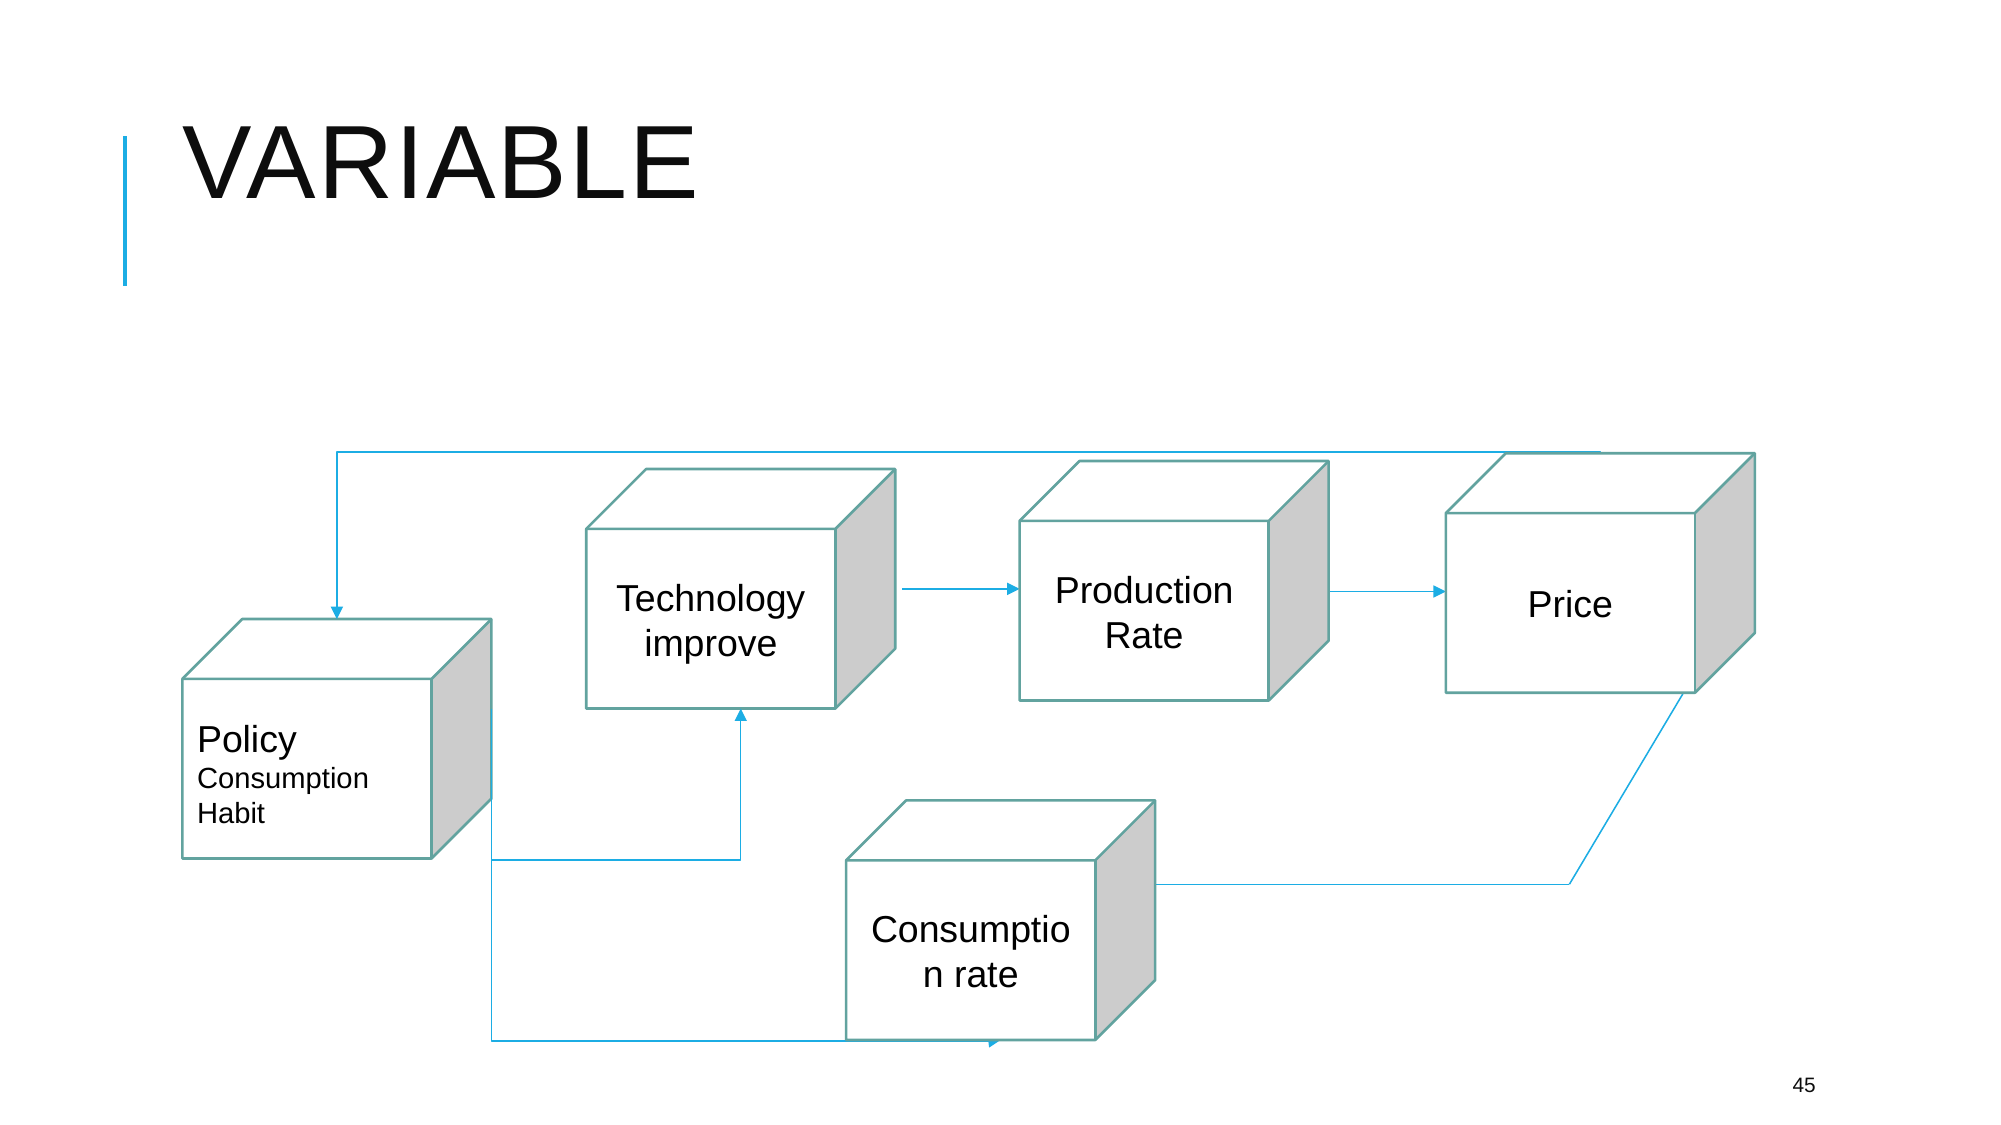

# VARIABLE

Price

Production Rate
Technology improve

Policy
Consumption    Habit

Consumption rate
45